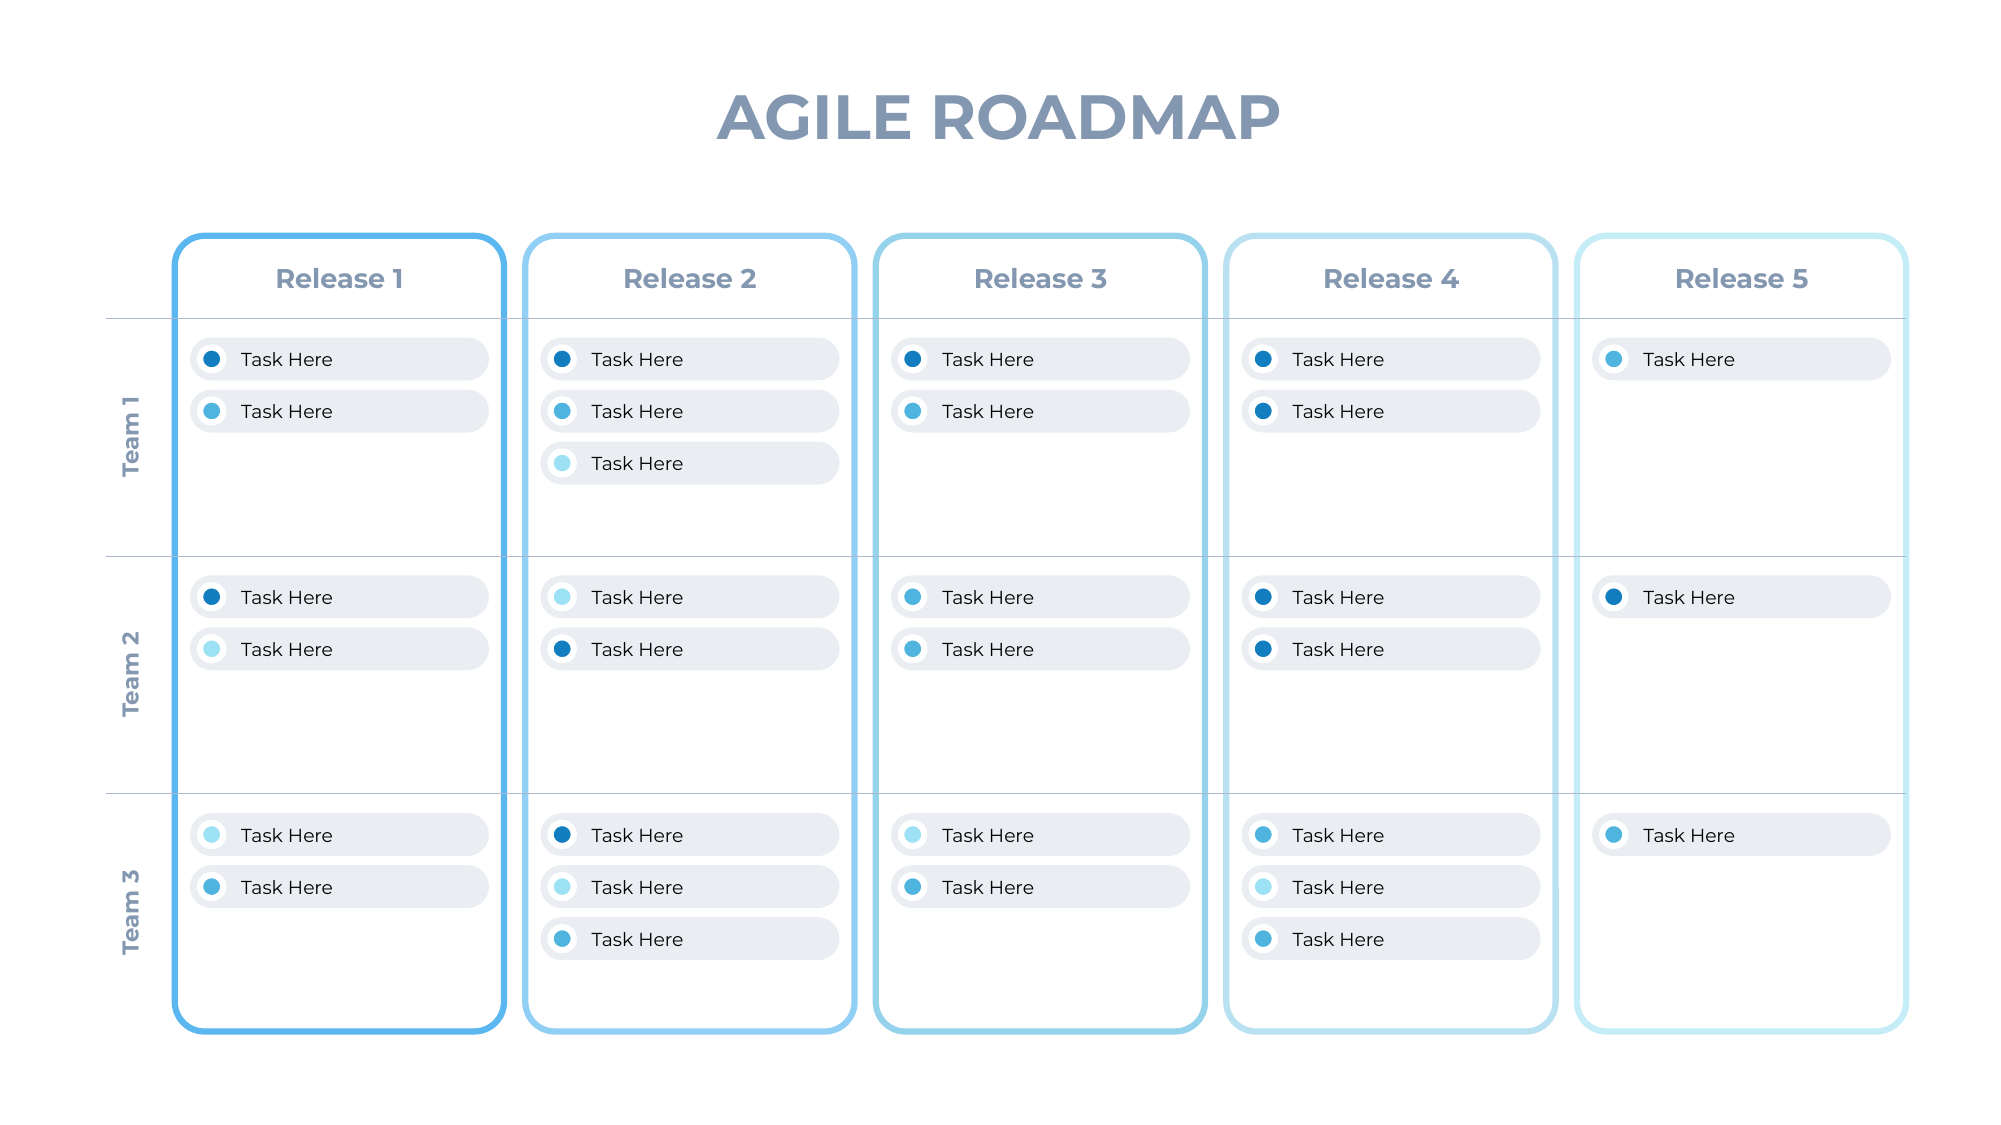

AGILE ROADMAP

Release 1
Release 2
Release 3
Release 4
Release 5
Task Here
Task Here
Task Here
Task Here
Task Here

Task Here
Task Here
Task Here
Task Here

Team 1
Task Here

Task Here
Task Here
Task Here
Task Here
Task Here

Task Here
Task Here
Task Here
Task Here

Team 2
Task Here
Task Here
Task Here
Task Here
Task Here

Task Here
Task Here
Task Here
Task Here

Team 3
Task Here
Task Here